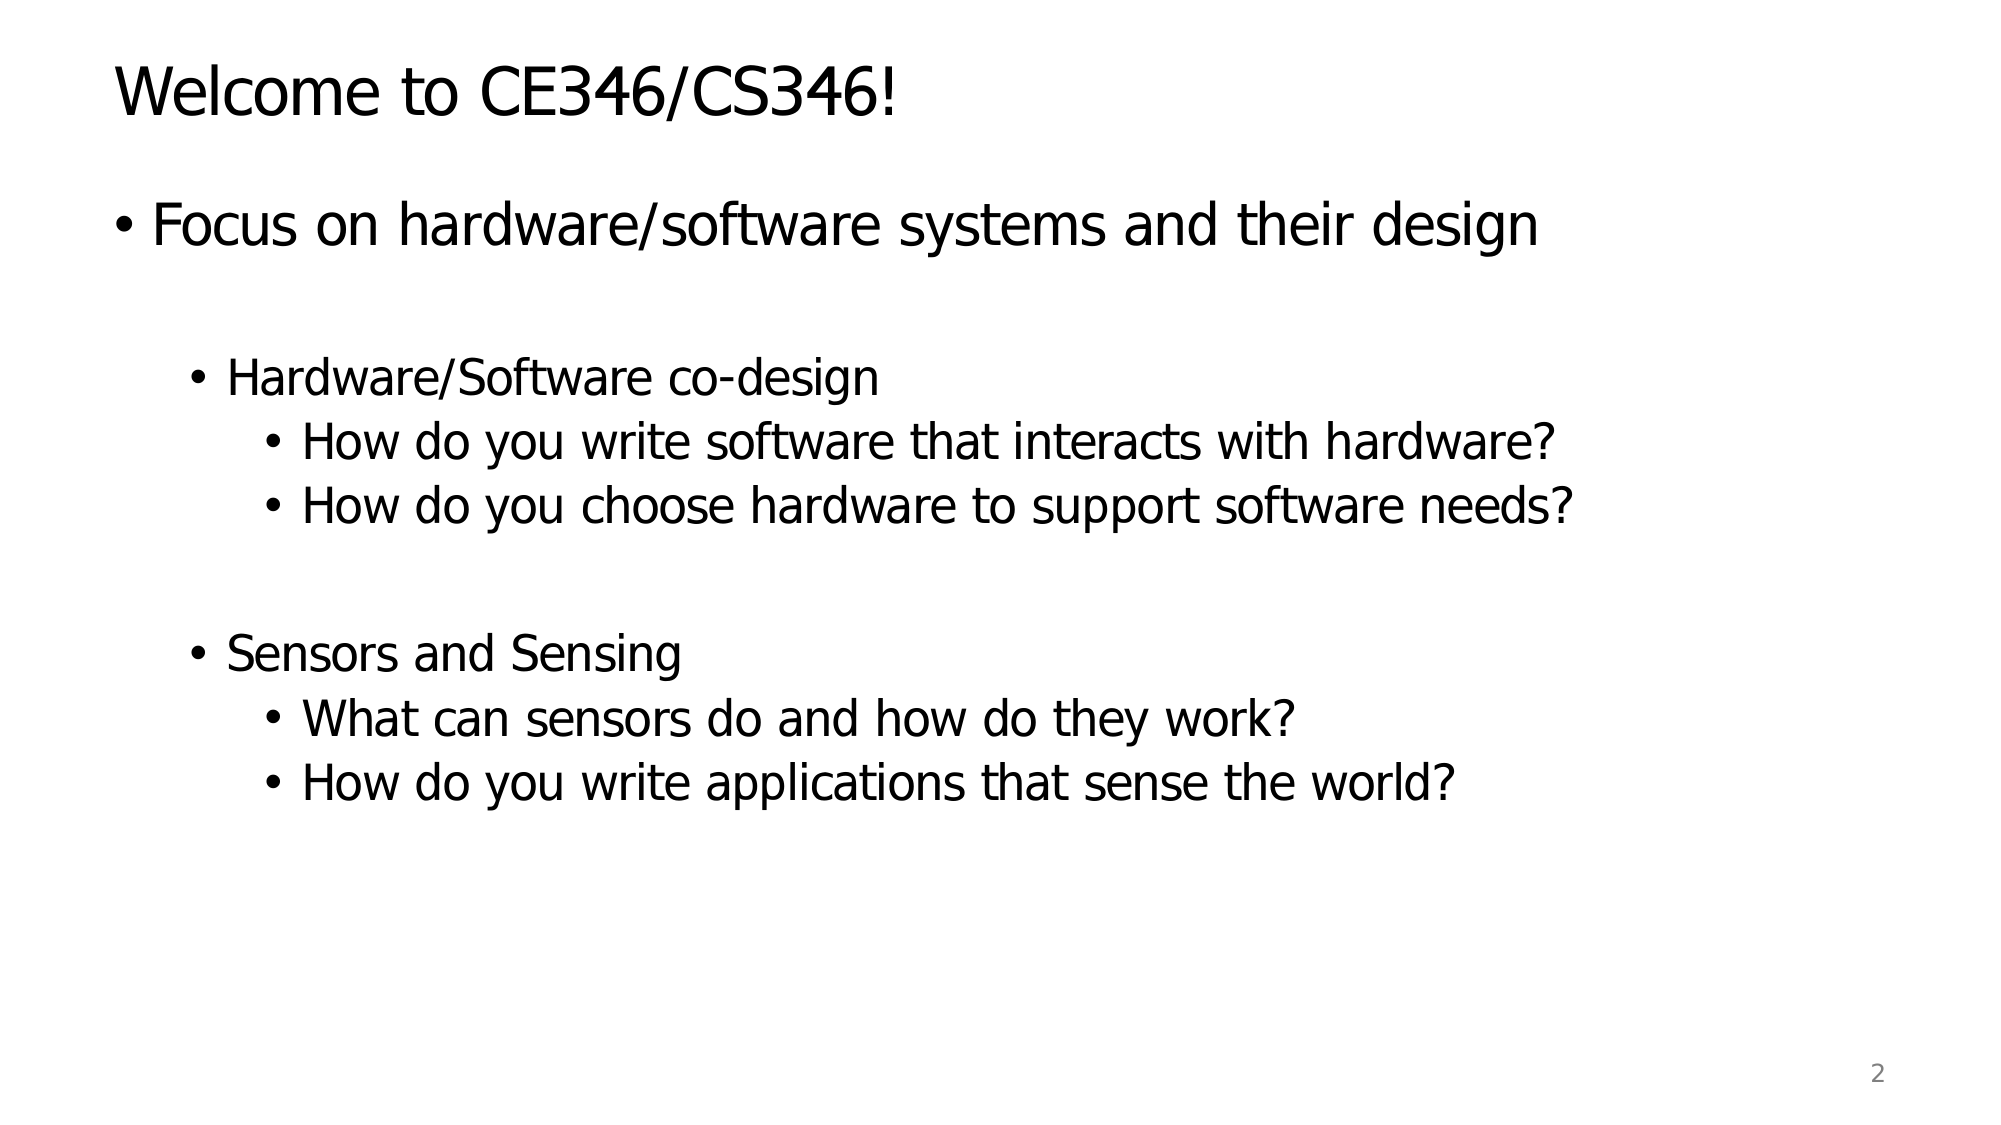

# Welcome to CE346/CS346!
Focus on hardware/software systems and their design

Hardware/Software co-design
How do you write software that interacts with hardware?
How do you choose hardware to support software needs?

Sensors and Sensing
What can sensors do and how do they work?
How do you write applications that sense the world?
2